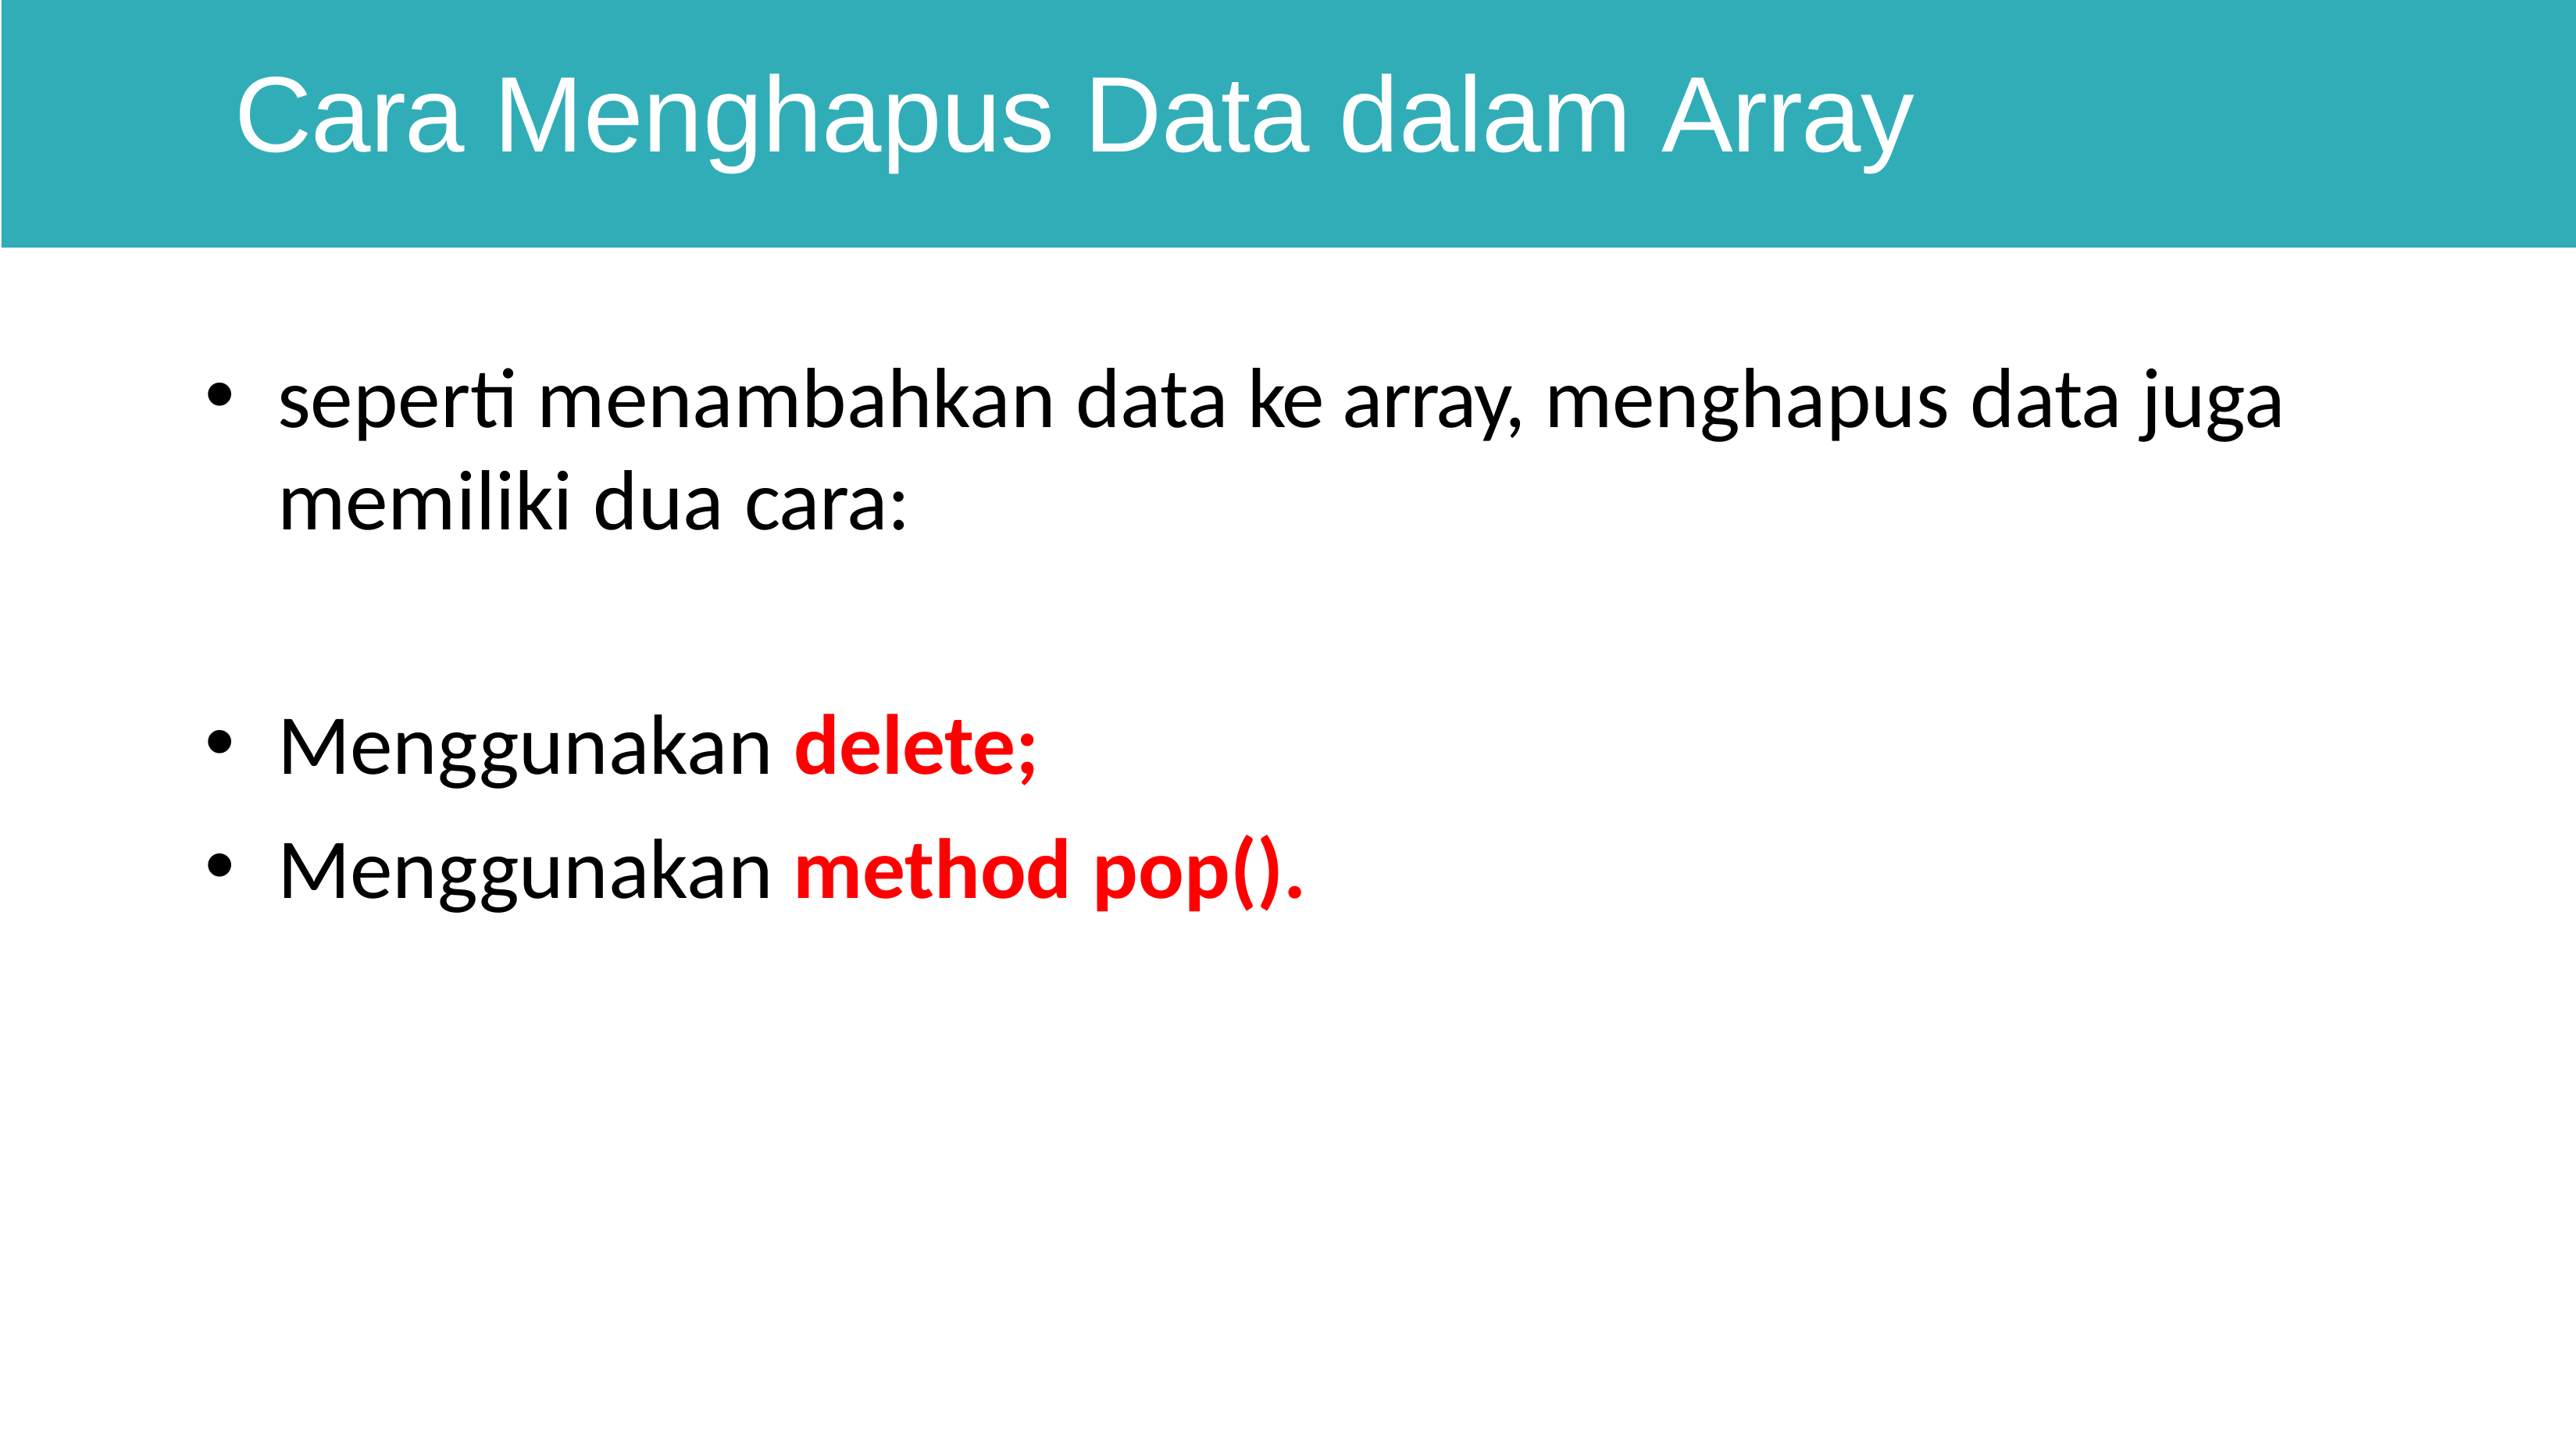

# Cara Menghapus Data dalam Array
seperti menambahkan data ke array, menghapus data juga  memiliki dua cara:

Menggunakan delete;
Menggunakan method pop().